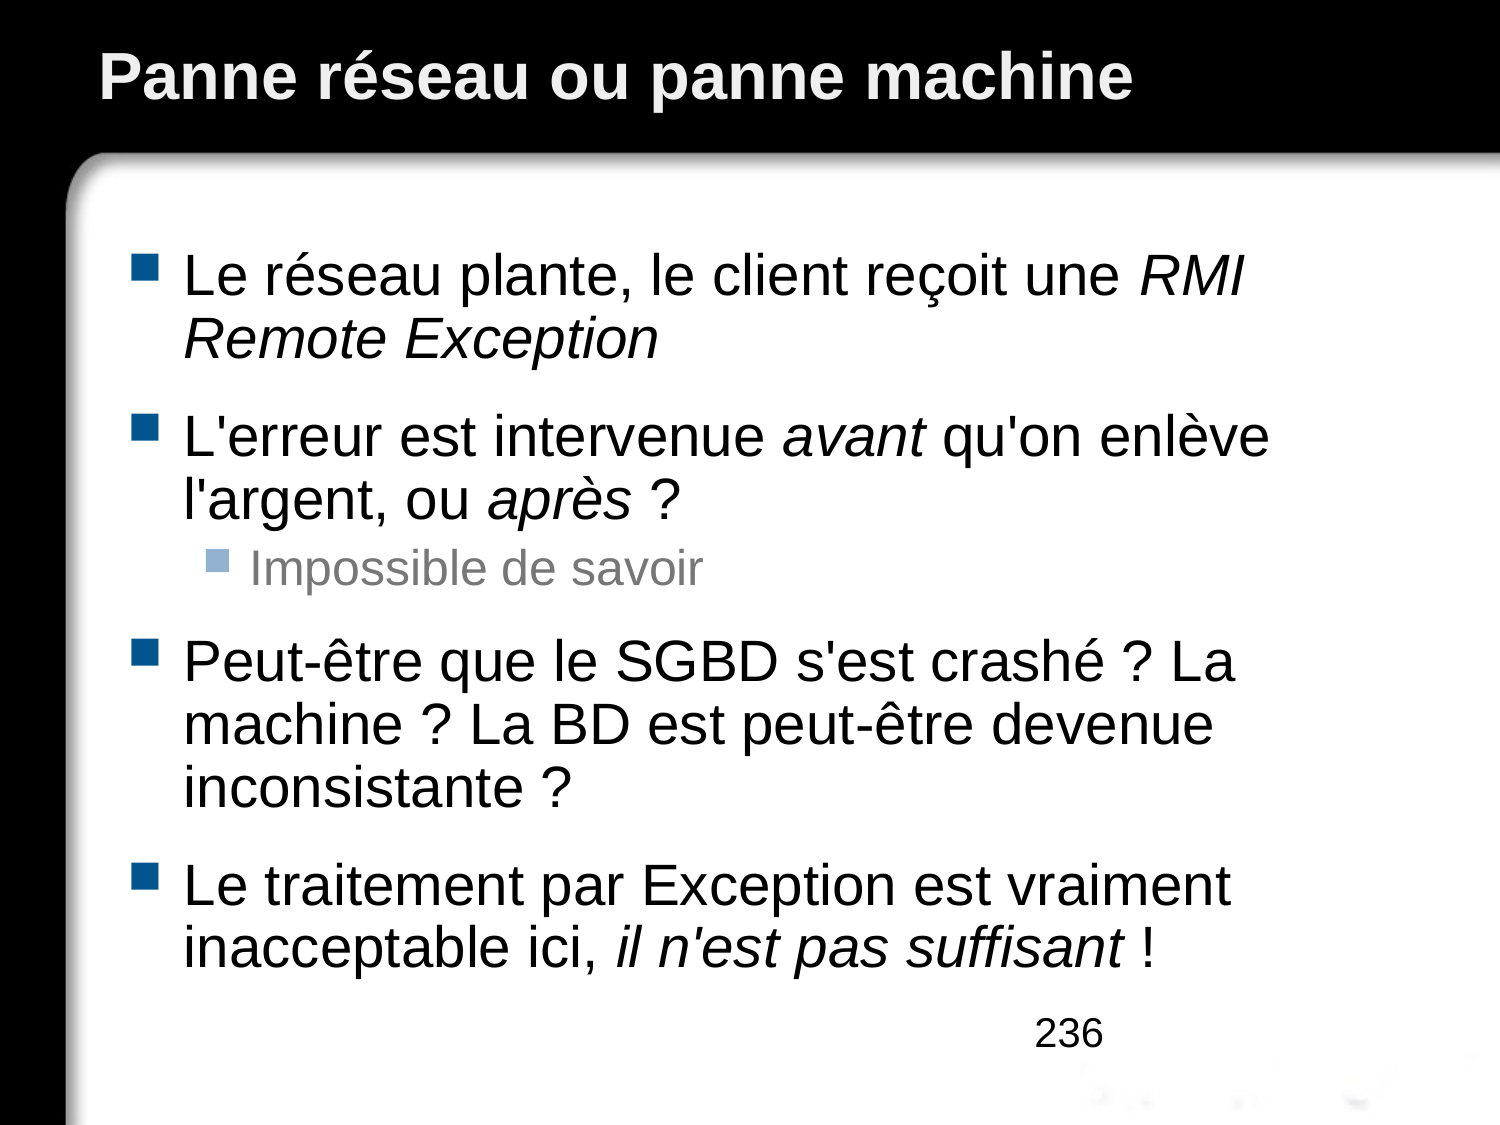

# Panne réseau ou panne machine
Le réseau plante, le client reçoit une RMI Remote Exception
L'erreur est intervenue avant qu'on enlève l'argent, ou après ?
Impossible de savoir
Peut-être que le SGBD s'est crashé ? La machine ? La BD est peut-être devenue inconsistante ?
Le traitement par Exception est vraiment inacceptable ici, il n'est pas suffisant !